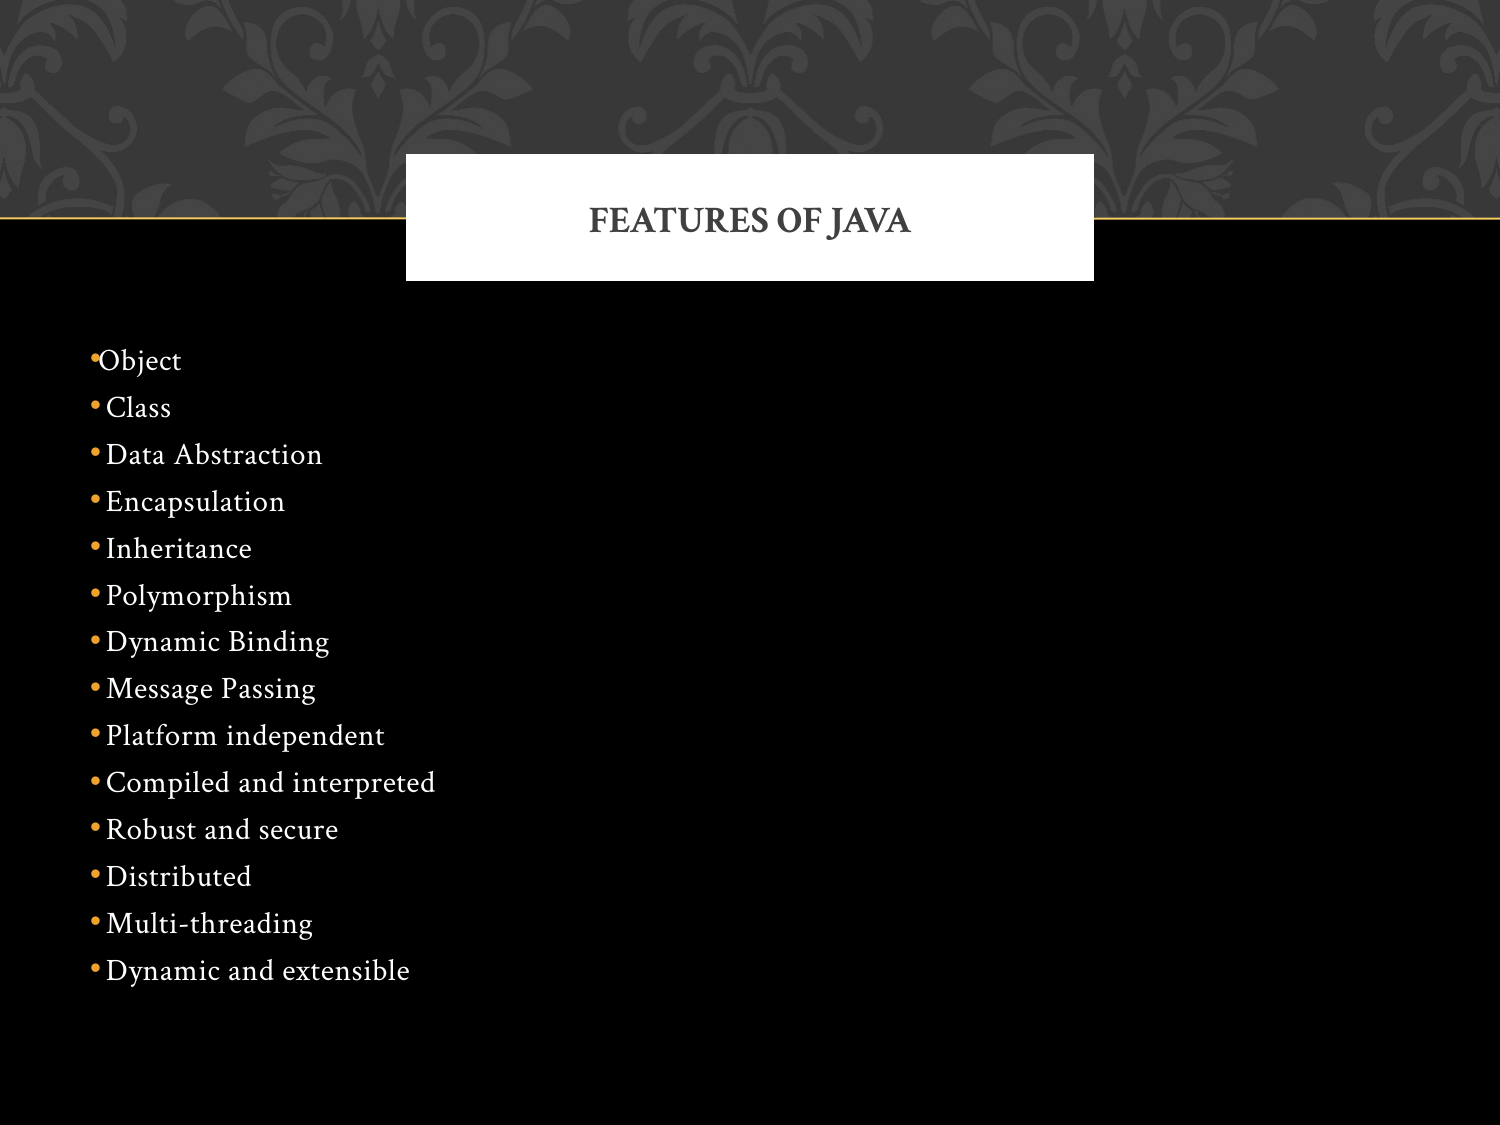

# Features of java
Object
 Class
 Data Abstraction
 Encapsulation
 Inheritance
 Polymorphism
 Dynamic Binding
 Message Passing
 Platform independent
 Compiled and interpreted
 Robust and secure
 Distributed
 Multi-threading
 Dynamic and extensible